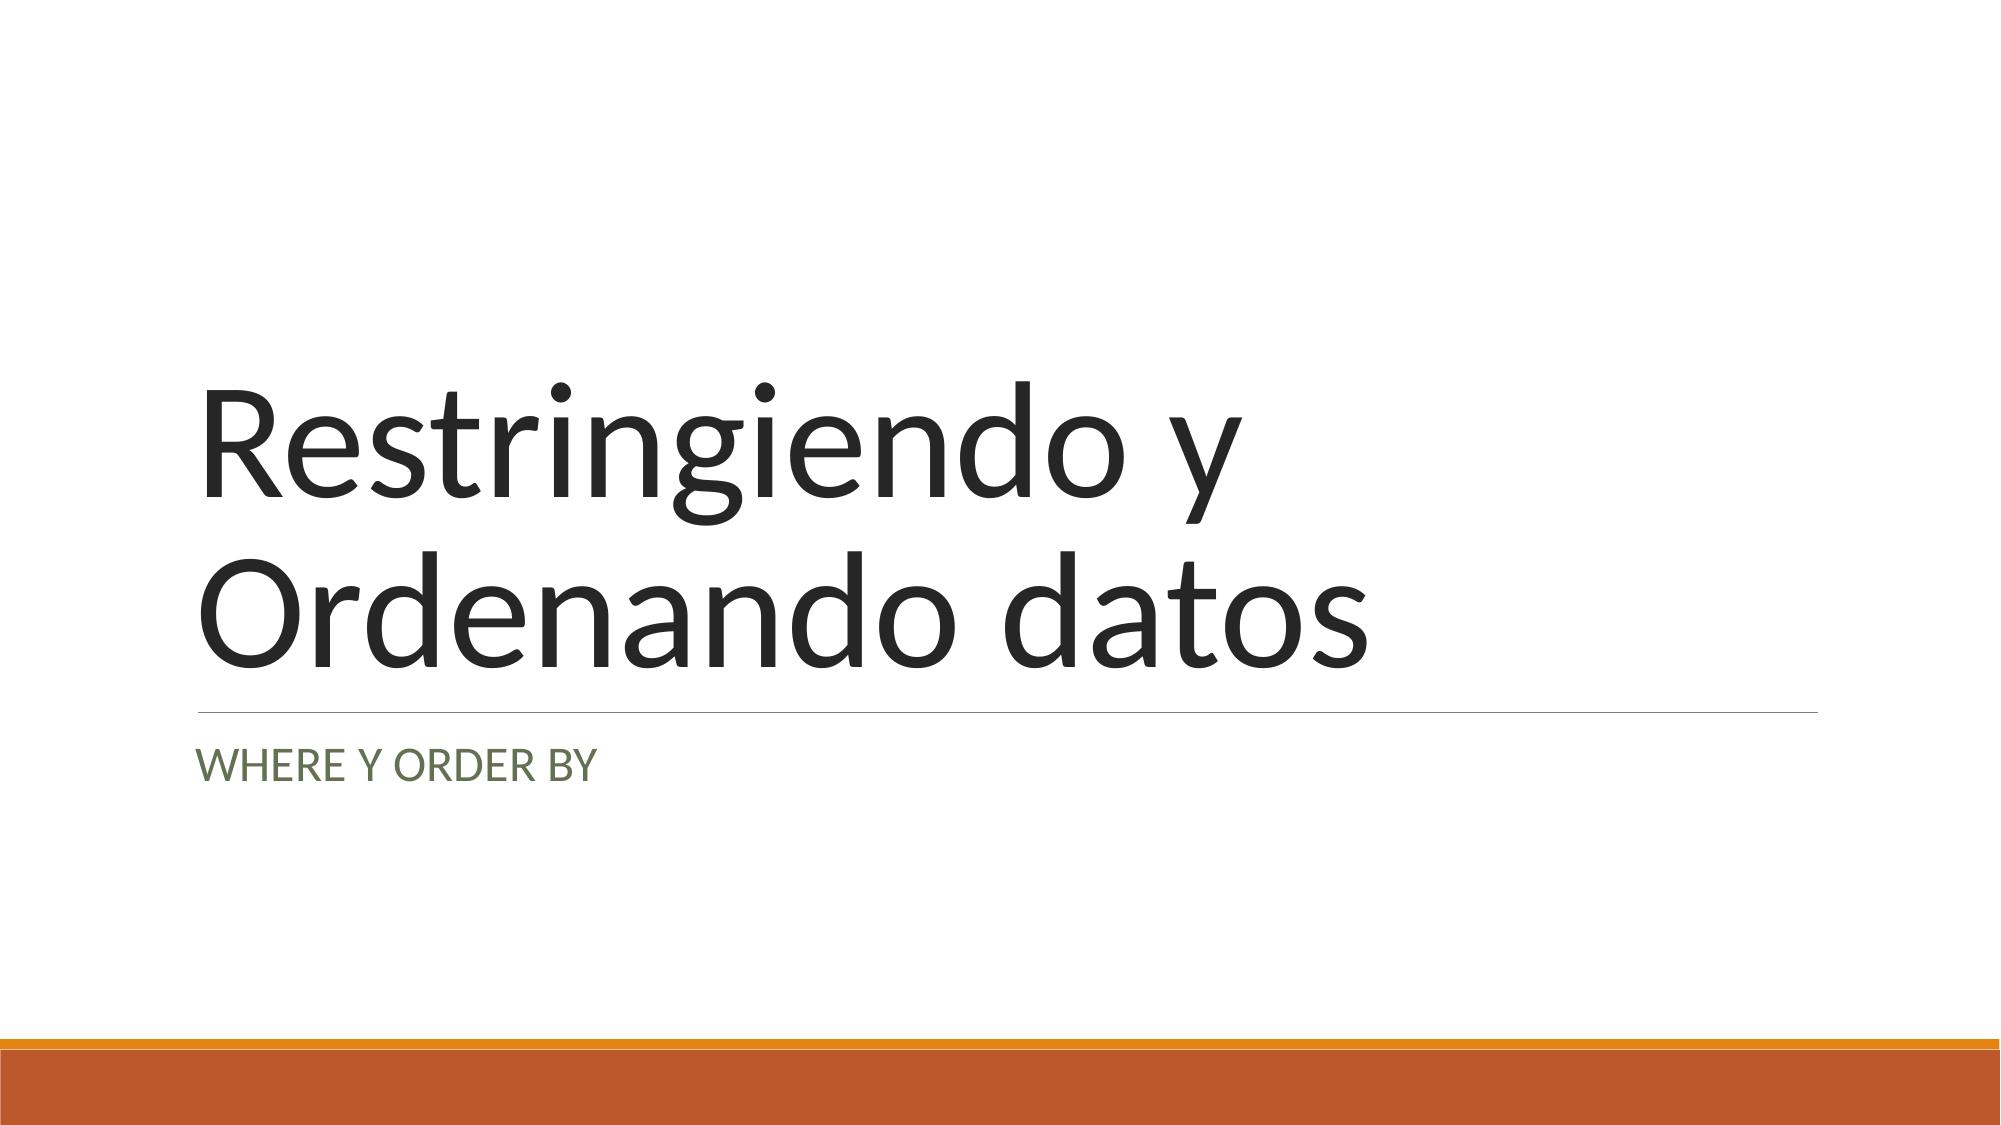

# Restringiendo y Ordenando datos
WHERE Y ORDER BY